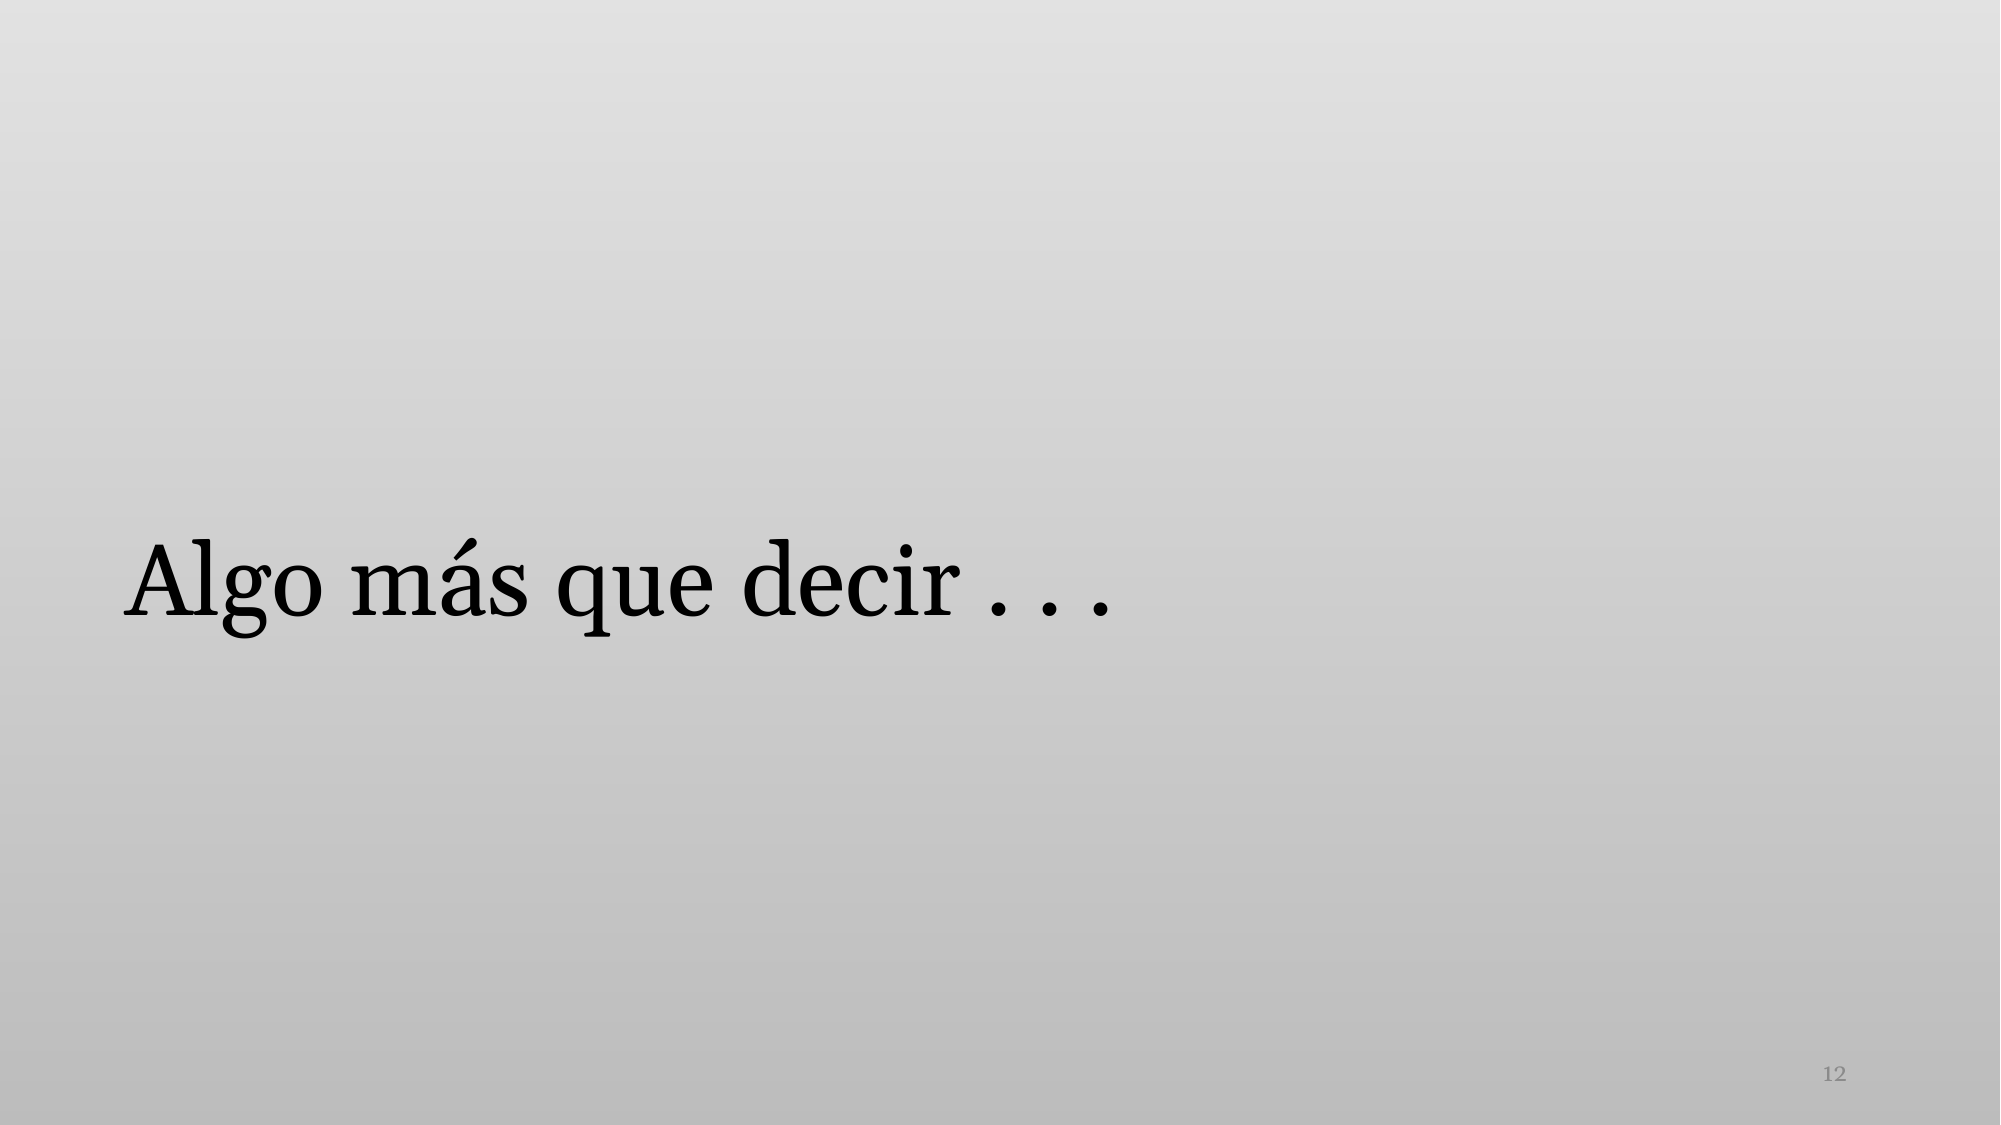

# Algo más que decir . . .
12